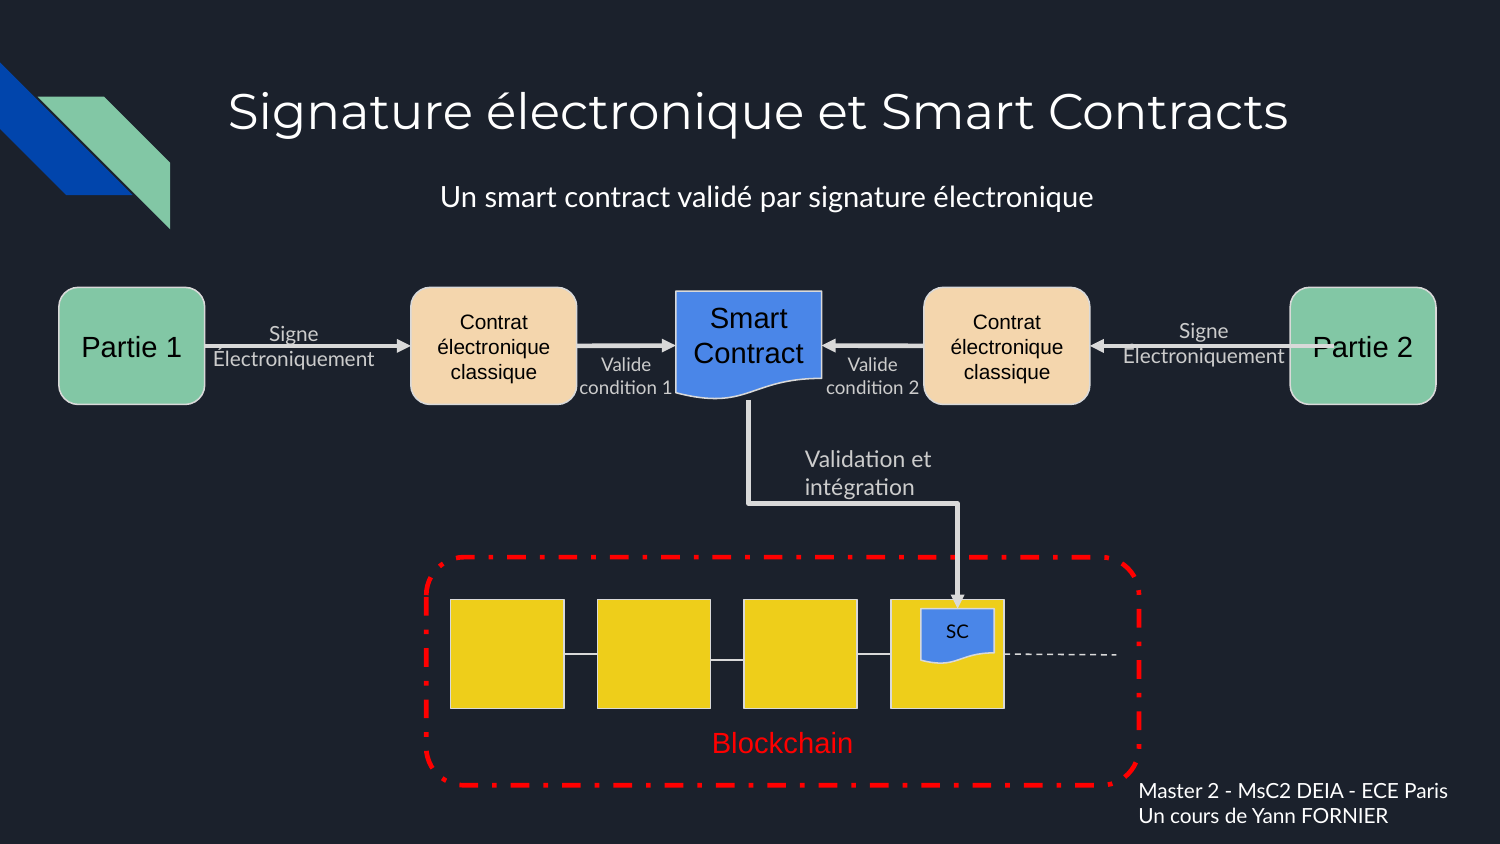

# Signature électronique et Smart Contracts
Un smart contract validé par signature électronique
Partie 1
Contrat électronique classique
Contrat électronique classique
Partie 2
Smart
Contract
Signe
Électroniquement
Signe
Électroniquement
Valide
condition 1
Valide
condition 2
Validation et intégration
Blockchain

SC
Master 2 - MsC2 DEIA - ECE Paris
Un cours de Yann FORNIER